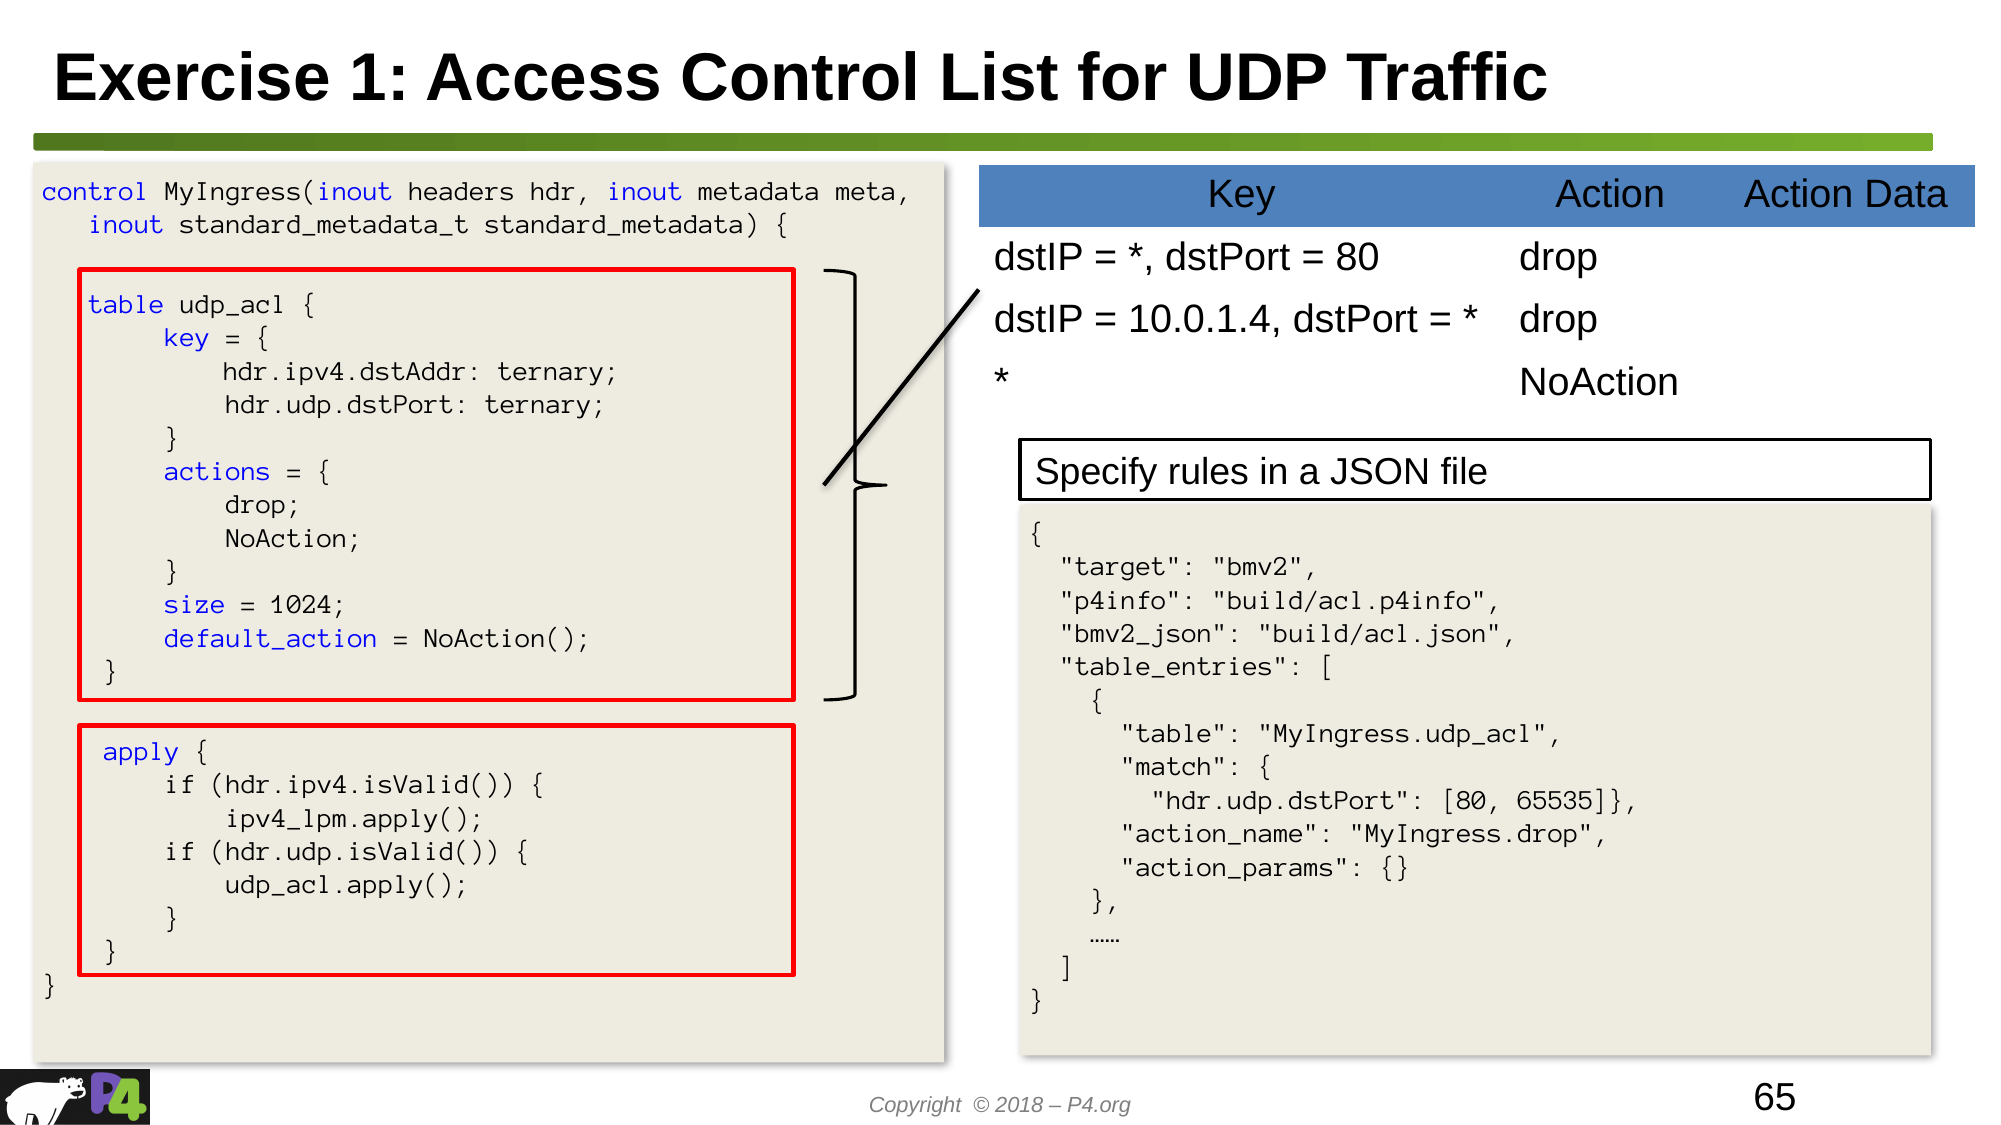

# Exercise 1: Access Control List for UDP Traffic
control MyIngress(inout headers hdr, inout metadata meta,
   inout standard_metadata_t standard_metadata) {

   table udp_acl {
        key = {
	  hdr.ipv4.dstAddr: ternary;
            hdr.udp.dstPort: ternary;
        }
        actions = {
            drop;
            NoAction;
        }
        size = 1024;
        default_action = NoAction();
    }

    apply {
        if (hdr.ipv4.isValid()) {
            ipv4_lpm.apply();
        if (hdr.udp.isValid()) {
            udp_acl.apply();
        }
    }
}
| Key | Action | Action Data |
| --- | --- | --- |
| dstIP = \*, dstPort = 80 | drop |  |
| dstIP = 10.0.1.4, dstPort = \* | drop |  |
| \* | NoAction |  |

Specify rules in a JSON file
{
  "target": "bmv2",
  "p4info": "build/acl.p4info",
  "bmv2_json": "build/acl.json",
  "table_entries": [
    {
      "table": "MyIngress.udp_acl",
      "match": {
        "hdr.udp.dstPort": [80, 65535]},
      "action_name": "MyIngress.drop",
      "action_params": {}
    },
    ……
  ]
}

65